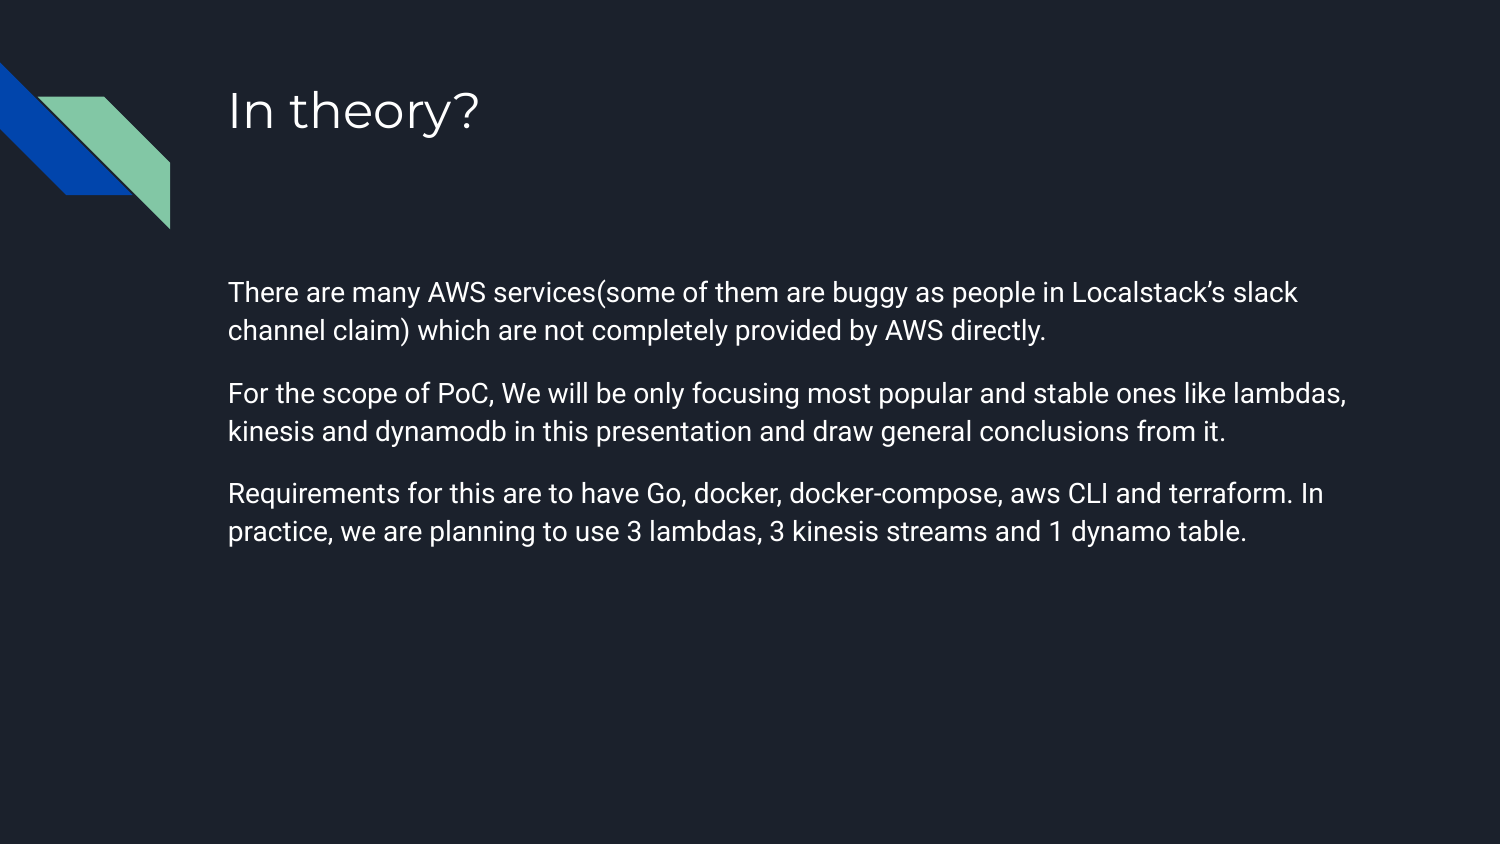

# In theory?
There are many AWS services(some of them are buggy as people in Localstack’s slack channel claim) which are not completely provided by AWS directly.
For the scope of PoC, We will be only focusing most popular and stable ones like lambdas, kinesis and dynamodb in this presentation and draw general conclusions from it.
Requirements for this are to have Go, docker, docker-compose, aws CLI and terraform. In practice, we are planning to use 3 lambdas, 3 kinesis streams and 1 dynamo table.